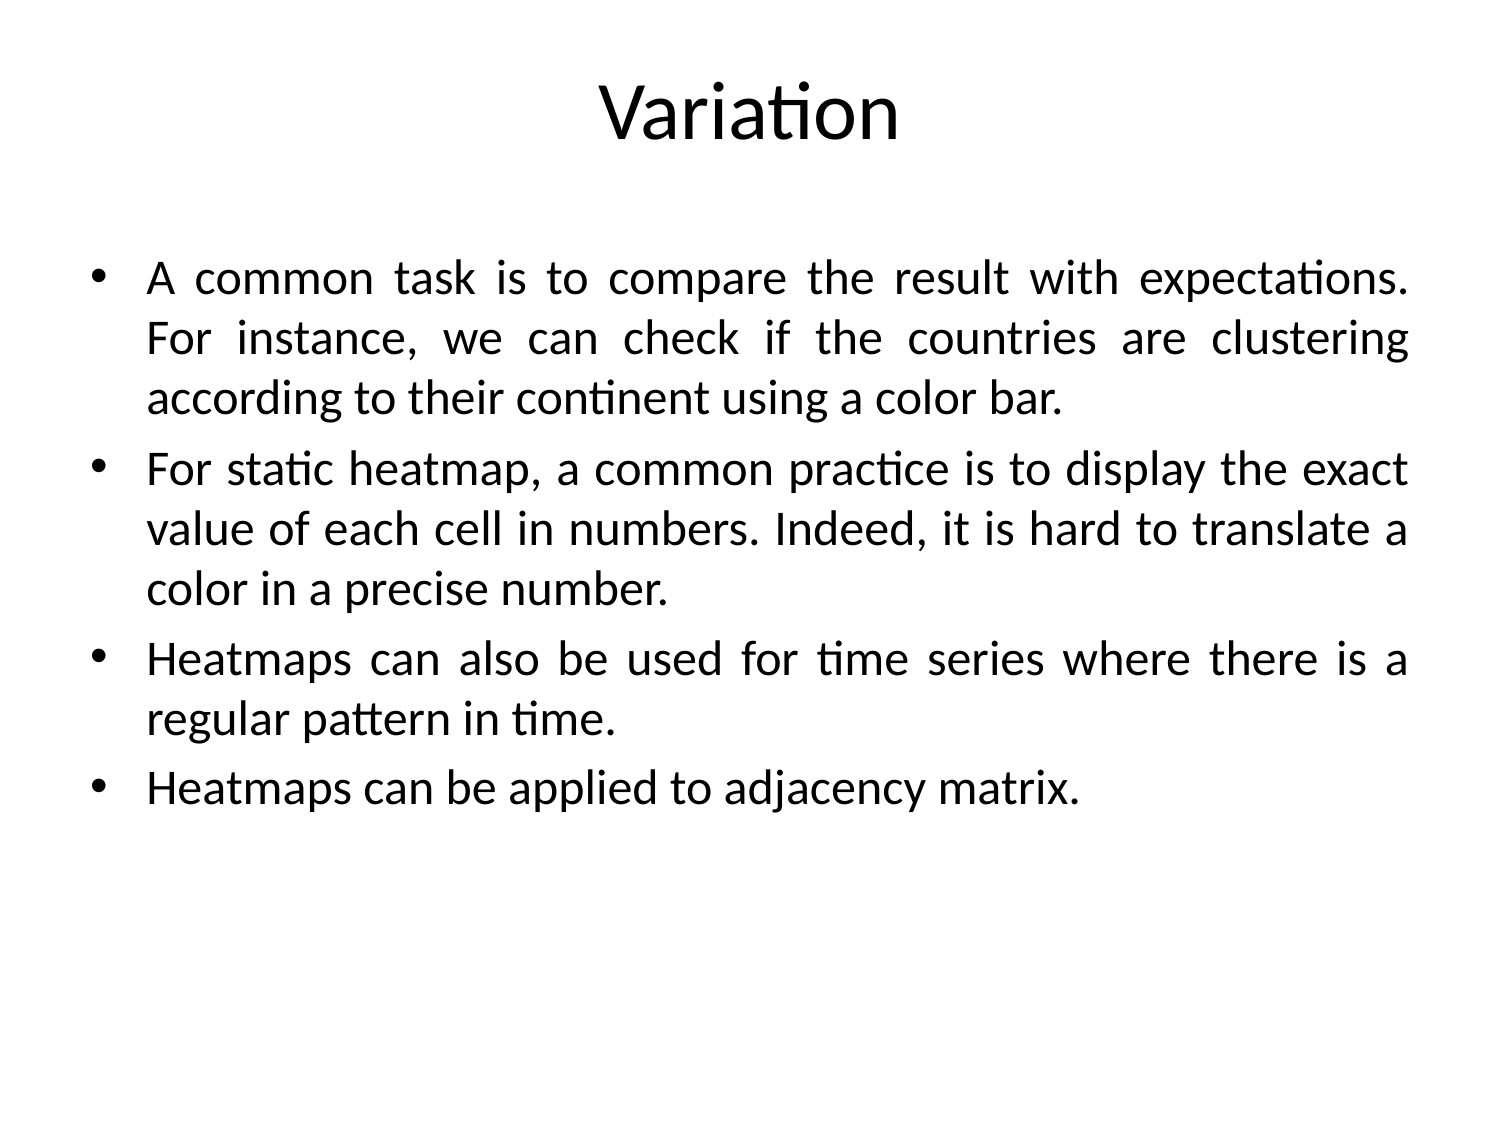

# Variation
A common task is to compare the result with expectations. For instance, we can check if the countries are clustering according to their continent using a color bar.
For static heatmap, a common practice is to display the exact value of each cell in numbers. Indeed, it is hard to translate a color in a precise number.
Heatmaps can also be used for time series where there is a regular pattern in time.
Heatmaps can be applied to adjacency matrix.